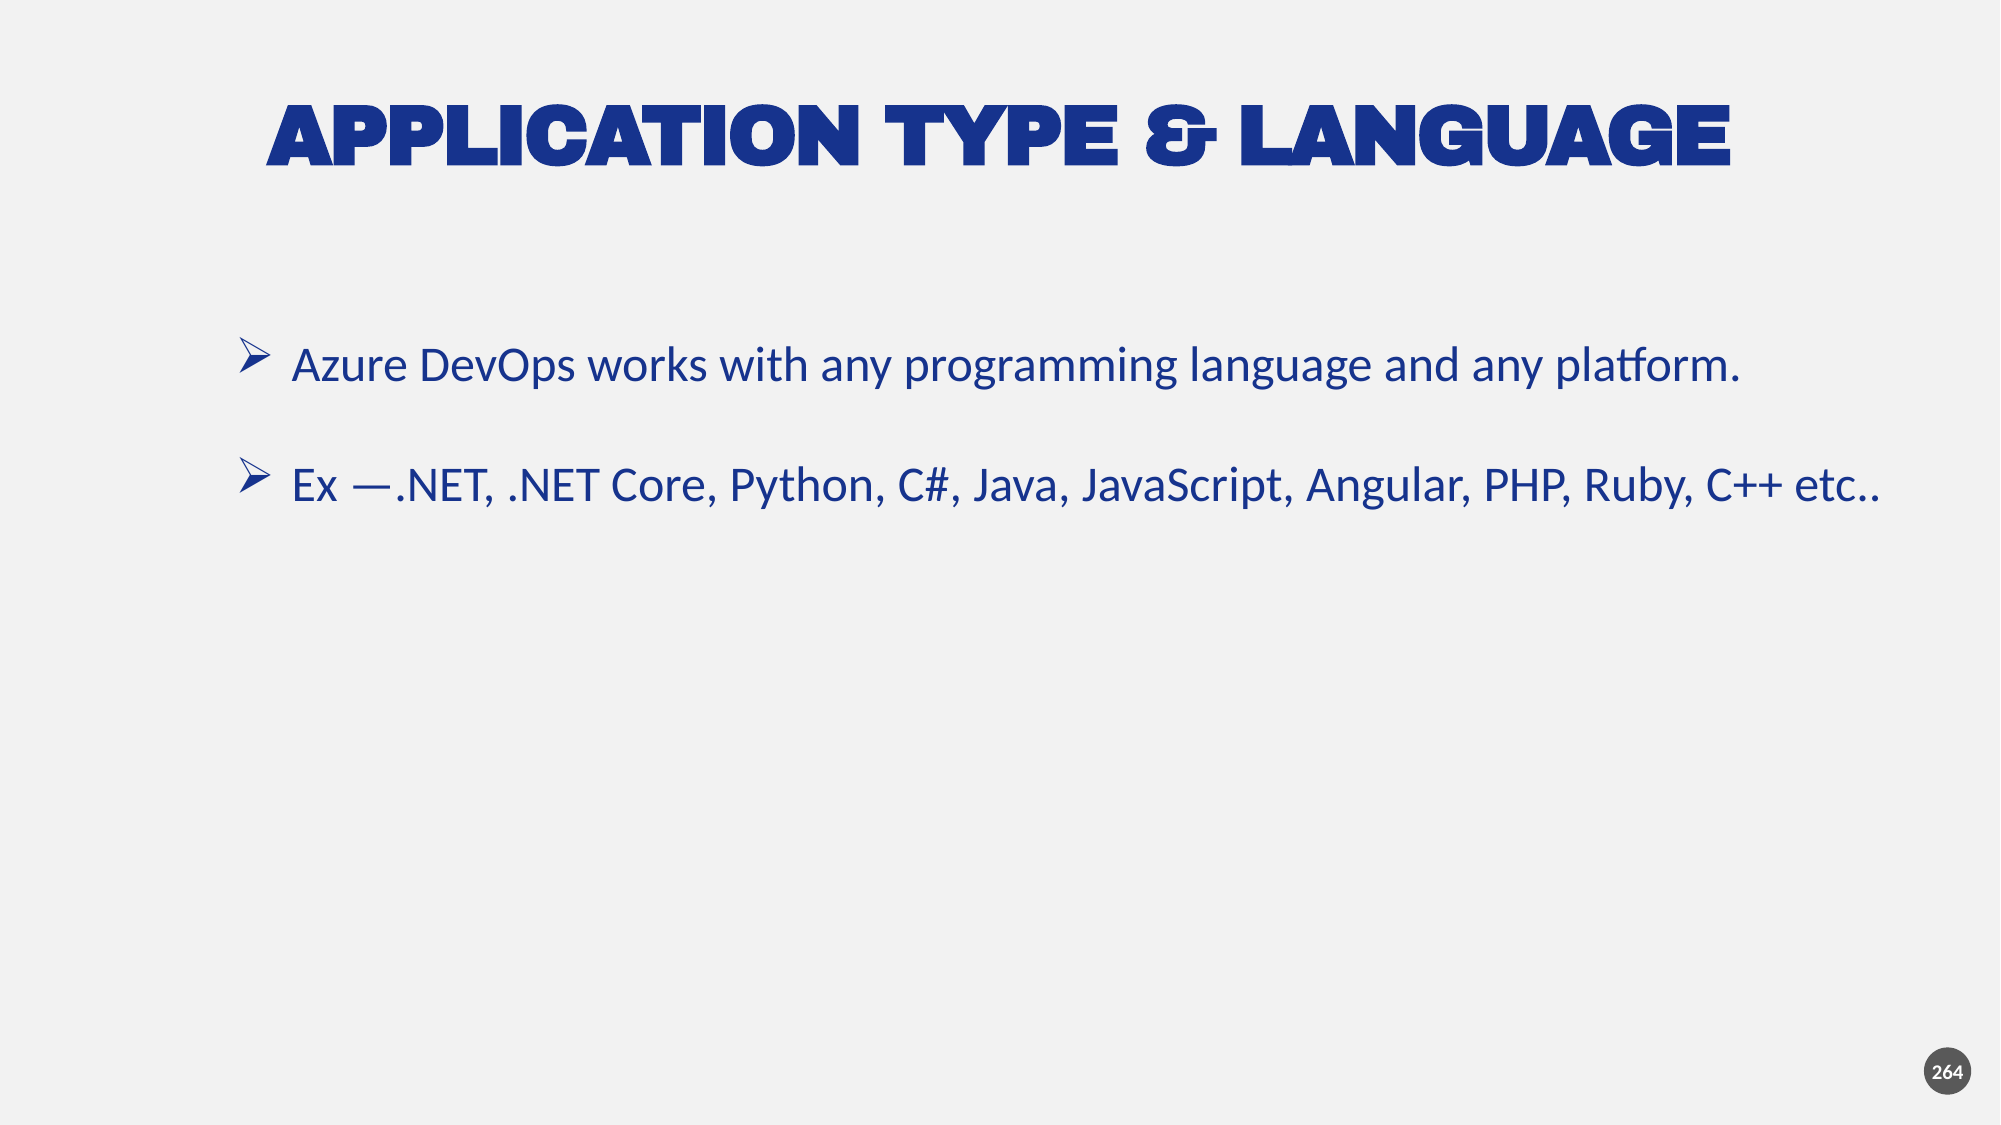

APPLICATION TYPE & LANGUAGE
Azure DevOps works with any programming language and any platform.
Ex —.NET, .NET Core, Python, C#, Java, JavaScript, Angular, PHP, Ruby, C++ etc..
264